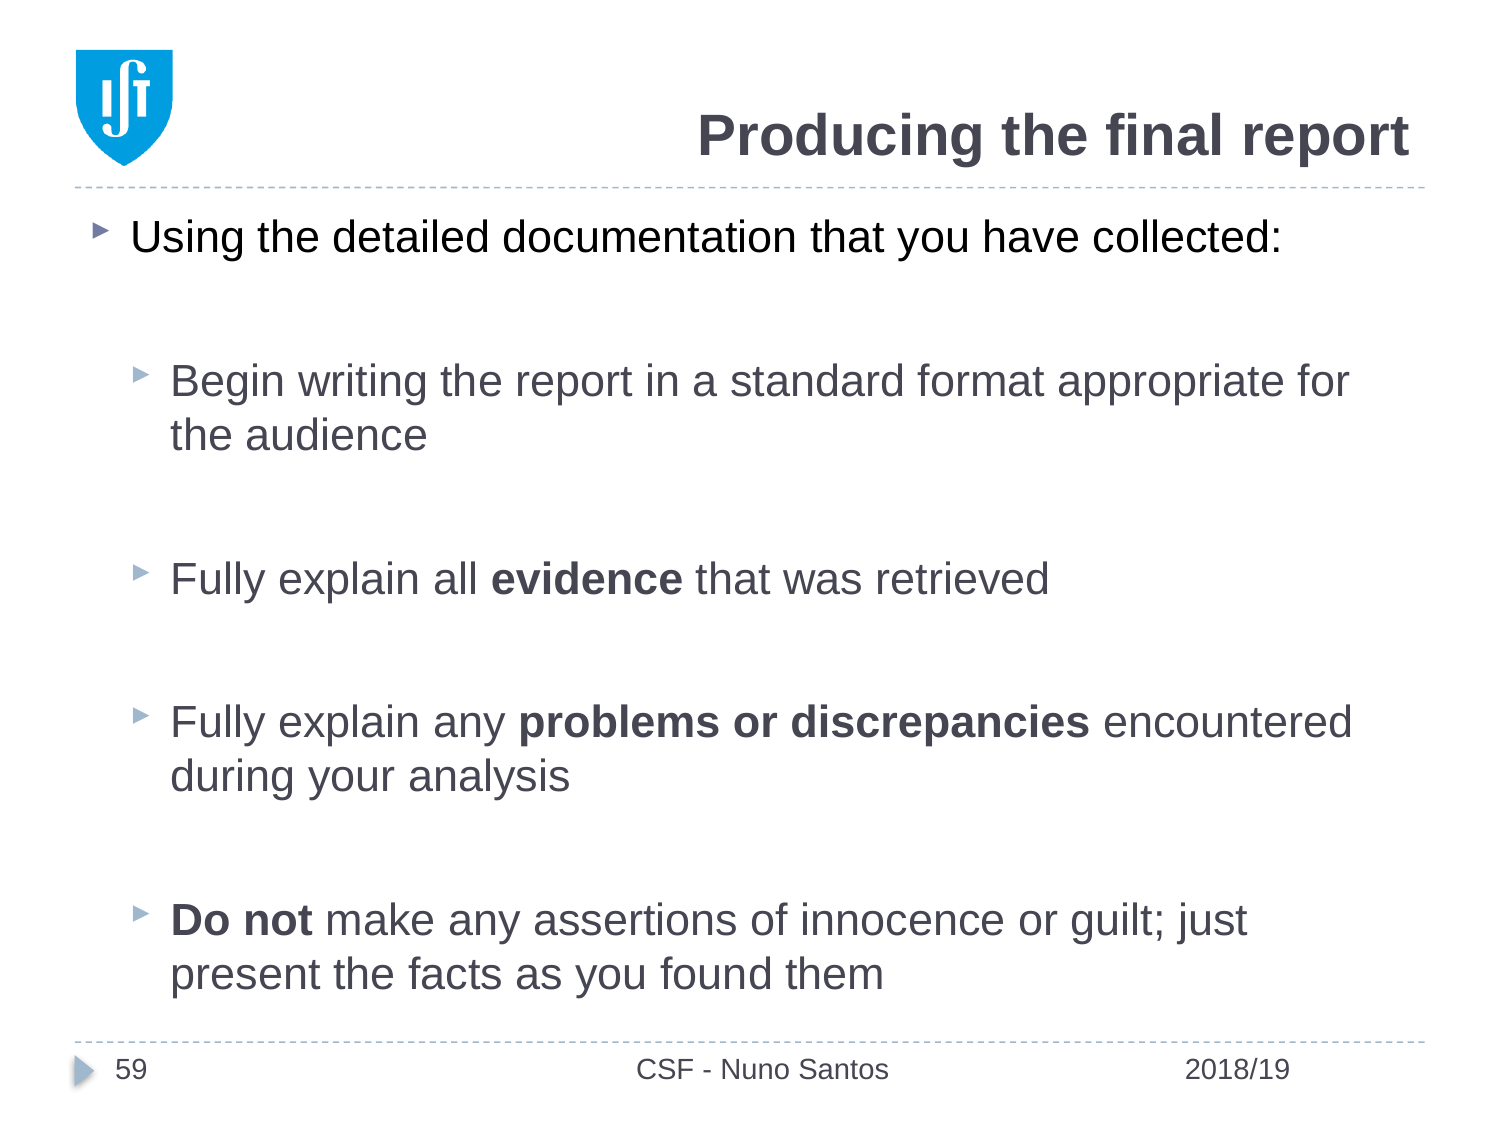

# Producing the final report
Using the detailed documentation that you have collected:

Begin writing the report in a standard format appropriate for the audience

Fully explain all evidence that was retrieved

Fully explain any problems or discrepancies encountered during your analysis

Do not make any assertions of innocence or guilt; just present the facts as you found them
59
CSF - Nuno Santos
2018/19